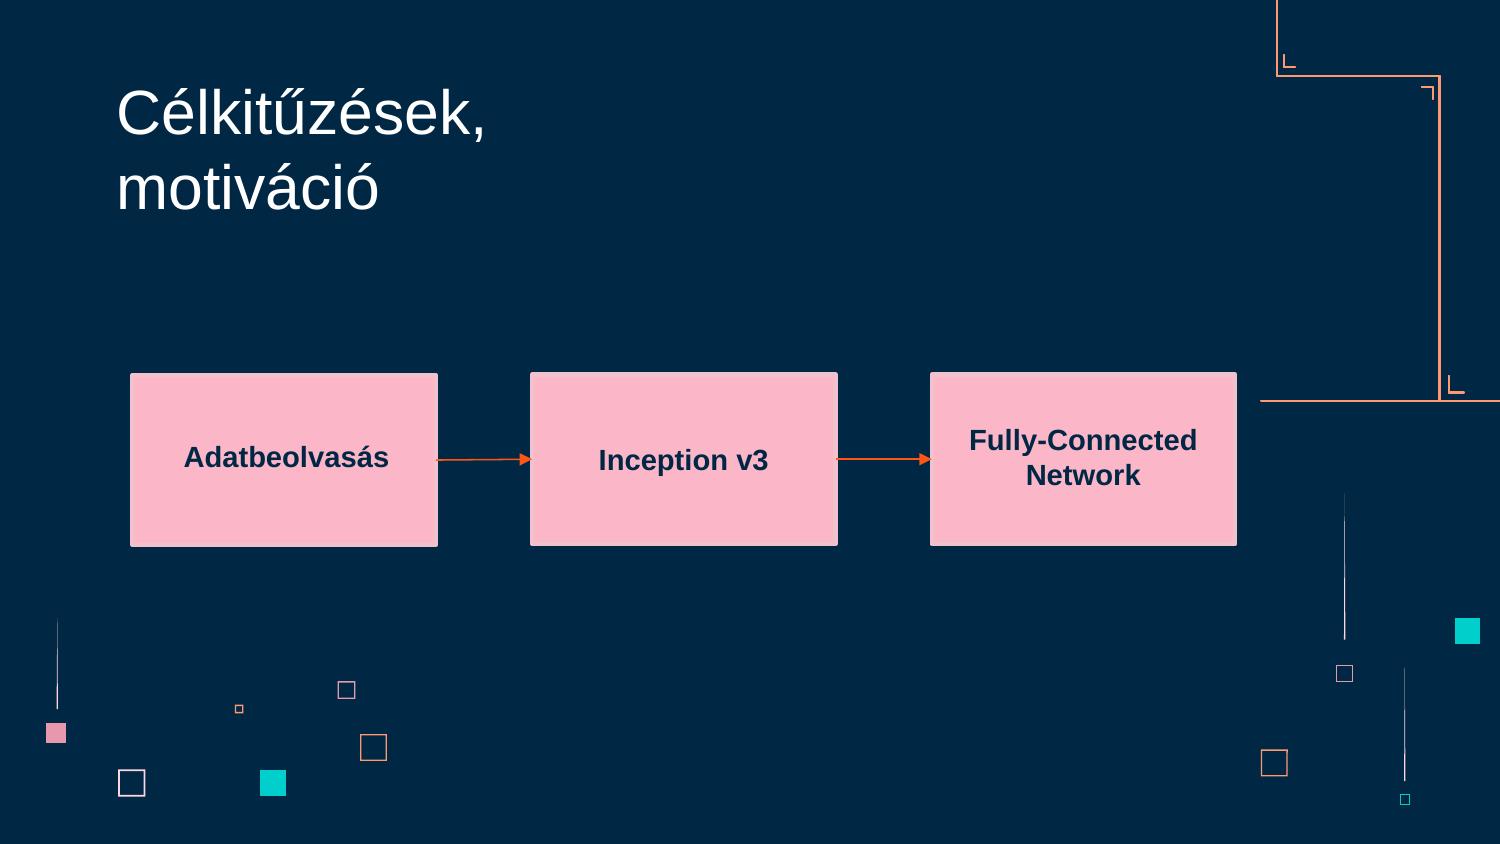

# Célkitűzések, motiváció

Fully-Connected Network
Adatbeolvasás
Inception v3